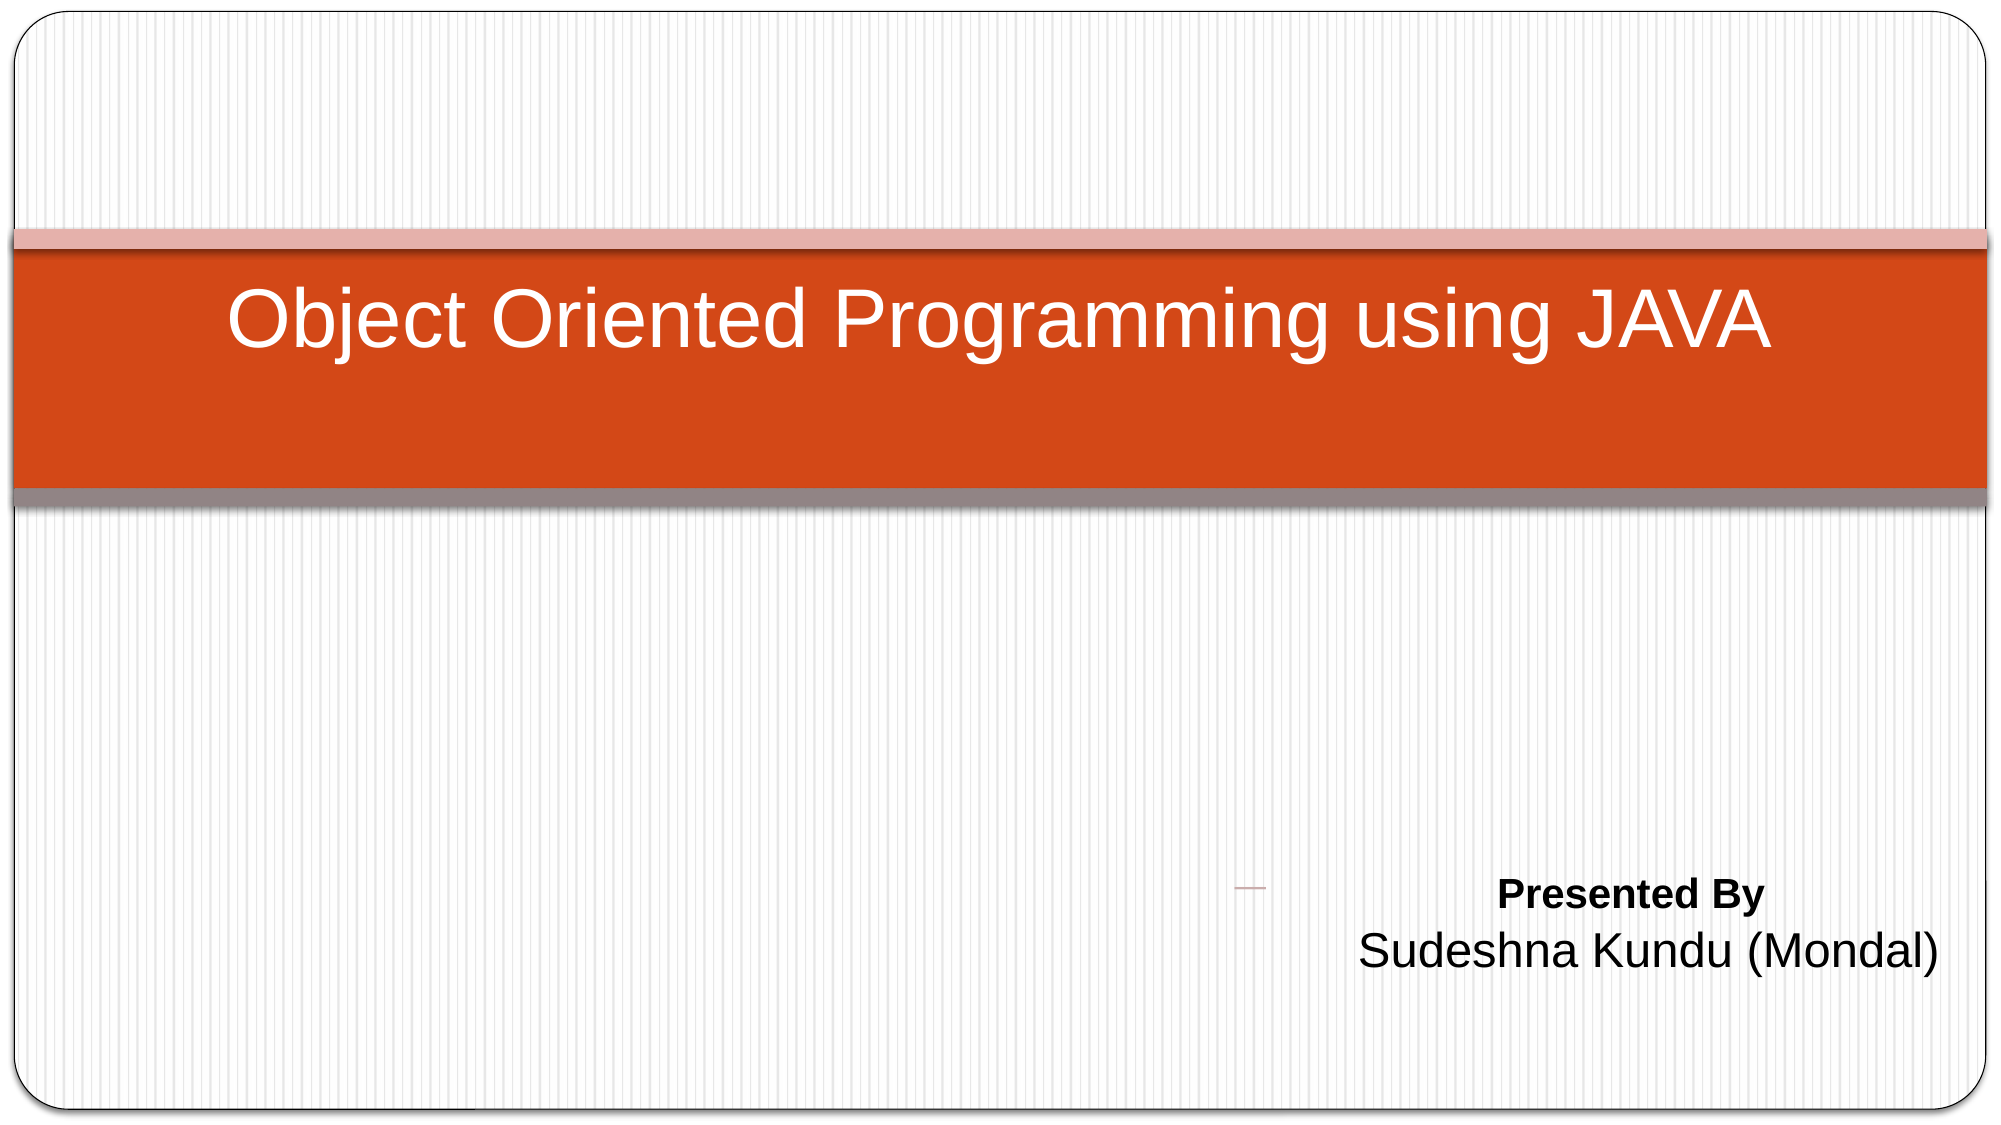

# Object Oriented Programming using JAVA
	Presented By				       Sudeshna Kundu (Mondal)